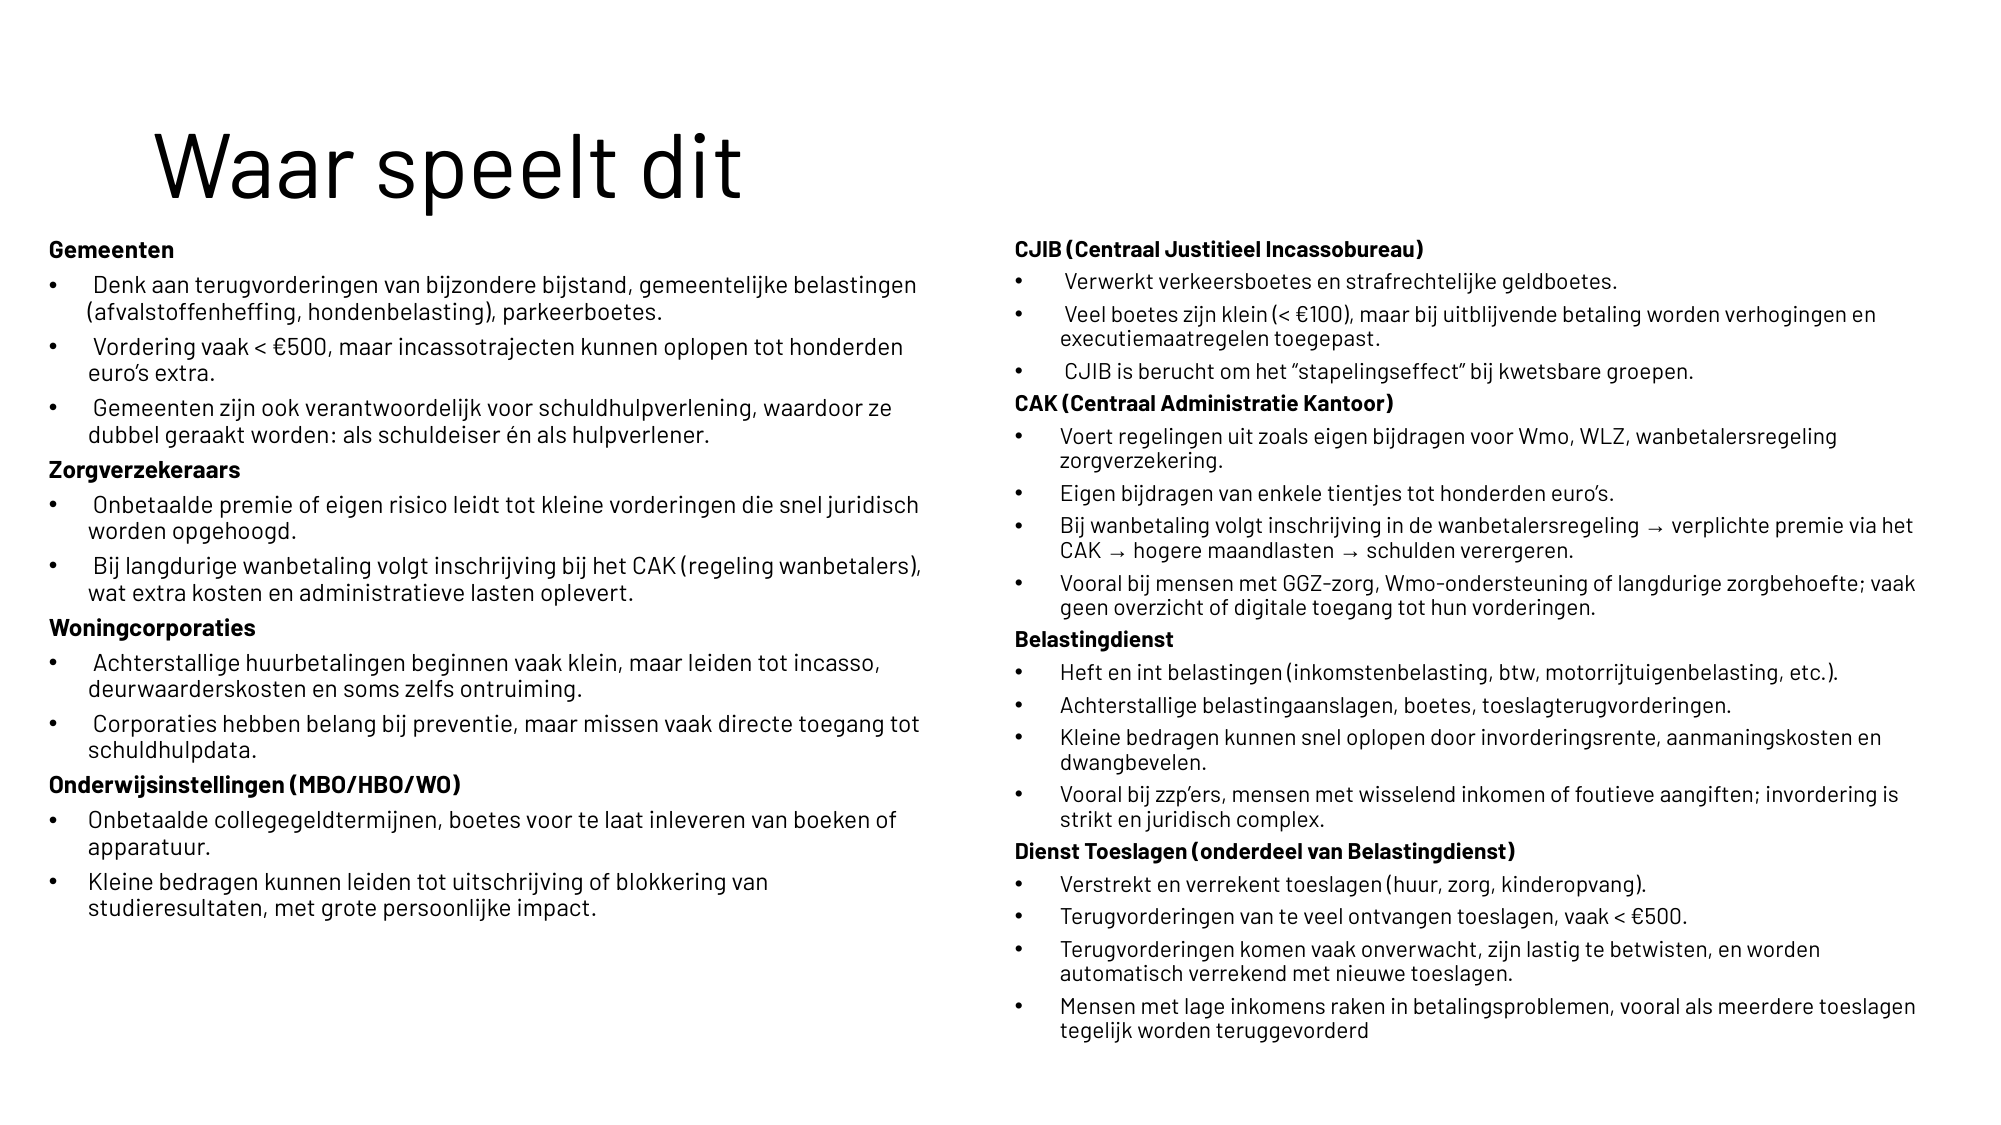

# Waar speelt dit
Gemeenten
 Denk aan terugvorderingen van bijzondere bijstand, gemeentelijke belastingen (afvalstoffenheffing, hondenbelasting), parkeerboetes.
 Vordering vaak < €500, maar incassotrajecten kunnen oplopen tot honderden euro’s extra.
 Gemeenten zijn ook verantwoordelijk voor schuldhulpverlening, waardoor ze dubbel geraakt worden: als schuldeiser én als hulpverlener.
Zorgverzekeraars
 Onbetaalde premie of eigen risico leidt tot kleine vorderingen die snel juridisch worden opgehoogd.
 Bij langdurige wanbetaling volgt inschrijving bij het CAK (regeling wanbetalers), wat extra kosten en administratieve lasten oplevert.
Woningcorporaties
 Achterstallige huurbetalingen beginnen vaak klein, maar leiden tot incasso, deurwaarderskosten en soms zelfs ontruiming.
 Corporaties hebben belang bij preventie, maar missen vaak directe toegang tot schuldhulpdata.
Onderwijsinstellingen (MBO/HBO/WO)
Onbetaalde collegegeldtermijnen, boetes voor te laat inleveren van boeken of apparatuur.
Kleine bedragen kunnen leiden tot uitschrijving of blokkering van studieresultaten, met grote persoonlijke impact.

CJIB (Centraal Justitieel Incassobureau)
 Verwerkt verkeersboetes en strafrechtelijke geldboetes.
 Veel boetes zijn klein (< €100), maar bij uitblijvende betaling worden verhogingen en executiemaatregelen toegepast.
 CJIB is berucht om het “stapelingseffect” bij kwetsbare groepen.
CAK (Centraal Administratie Kantoor)
Voert regelingen uit zoals eigen bijdragen voor Wmo, WLZ, wanbetalersregeling zorgverzekering.
Eigen bijdragen van enkele tientjes tot honderden euro’s.
Bij wanbetaling volgt inschrijving in de wanbetalersregeling → verplichte premie via het CAK → hogere maandlasten → schulden verergeren.
Vooral bij mensen met GGZ-zorg, Wmo-ondersteuning of langdurige zorgbehoefte; vaak geen overzicht of digitale toegang tot hun vorderingen.
Belastingdienst
Heft en int belastingen (inkomstenbelasting, btw, motorrijtuigenbelasting, etc.).
Achterstallige belastingaanslagen, boetes, toeslagterugvorderingen.
Kleine bedragen kunnen snel oplopen door invorderingsrente, aanmaningskosten en dwangbevelen.
Vooral bij zzp’ers, mensen met wisselend inkomen of foutieve aangiften; invordering is strikt en juridisch complex.
Dienst Toeslagen (onderdeel van Belastingdienst)
Verstrekt en verrekent toeslagen (huur, zorg, kinderopvang).
Terugvorderingen van te veel ontvangen toeslagen, vaak < €500.
Terugvorderingen komen vaak onverwacht, zijn lastig te betwisten, en worden automatisch verrekend met nieuwe toeslagen.
Mensen met lage inkomens raken in betalingsproblemen, vooral als meerdere toeslagen tegelijk worden teruggevorderd